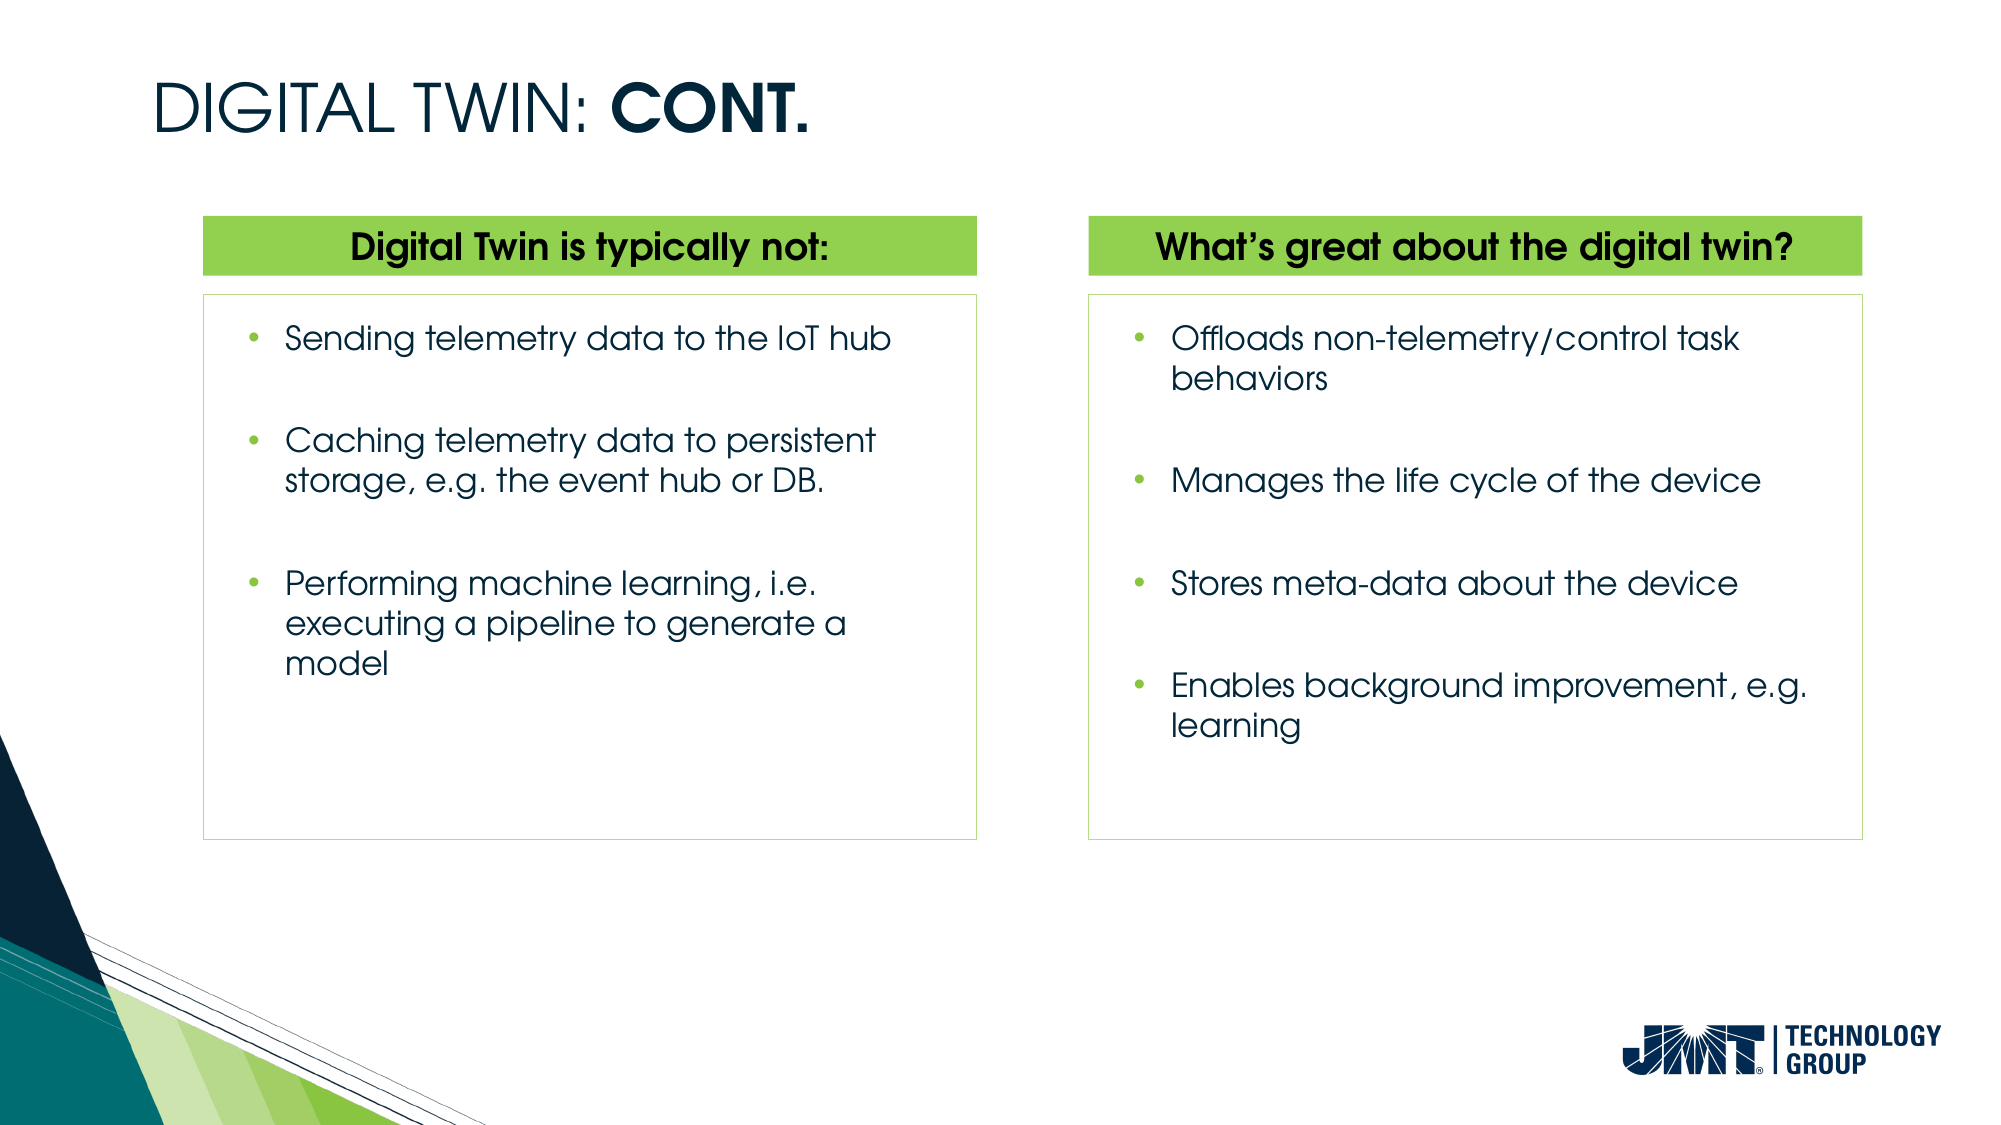

# Digital Twin: cont.
Digital Twin is typically not:
What’s great about the digital twin?
Sending telemetry data to the IoT hub
Caching telemetry data to persistent storage, e.g. the event hub or DB.
Performing machine learning, i.e. executing a pipeline to generate a model

Offloads non-telemetry/control task behaviors
Manages the life cycle of the device
Stores meta-data about the device
Enables background improvement, e.g. learning